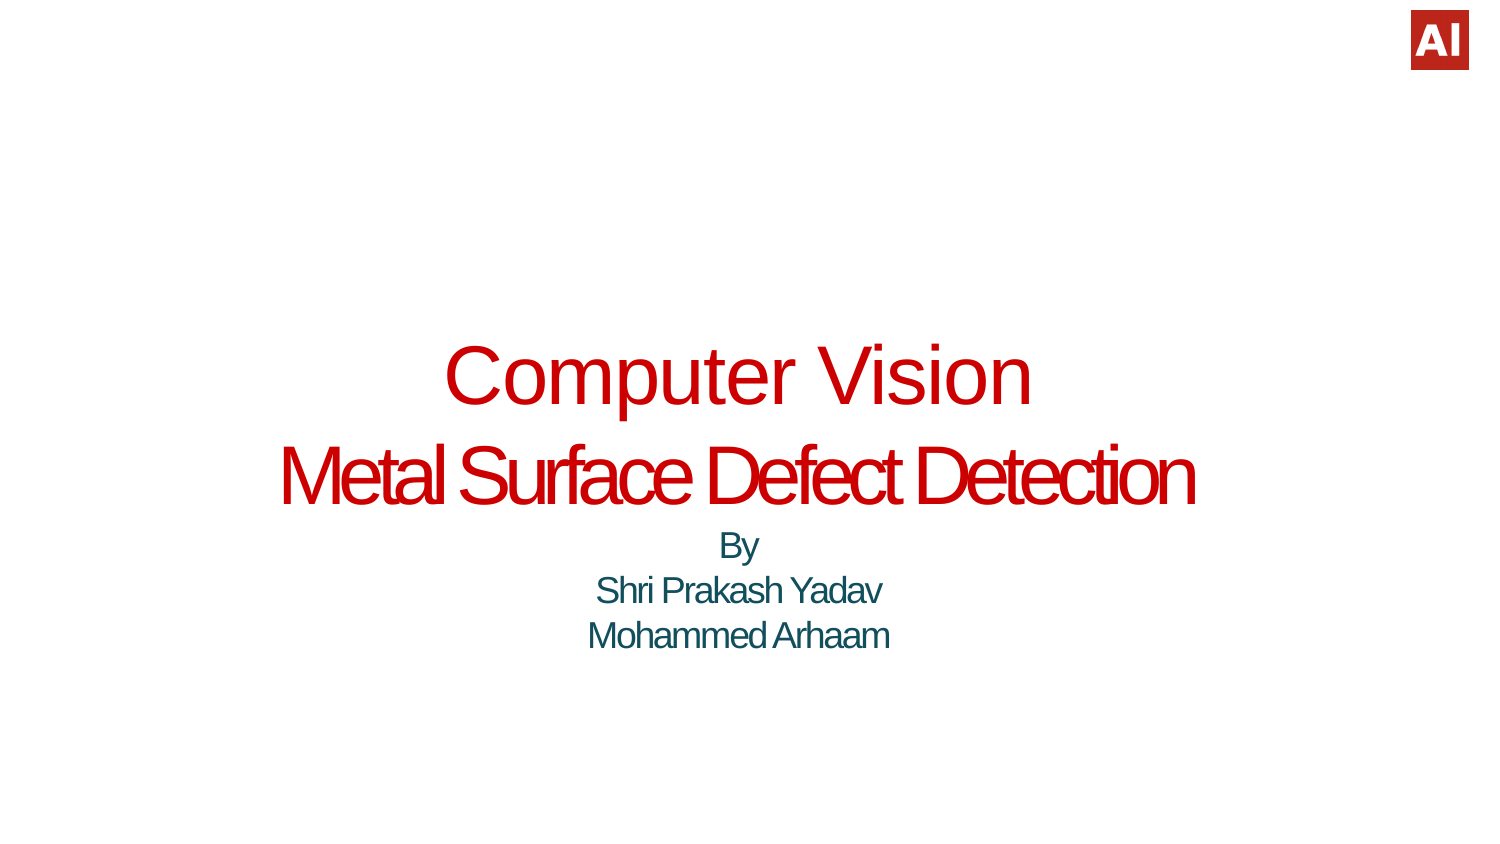

# Computer Vision Metal Surface Defect Detection By Shri Prakash Yadav Mohammed Arhaam